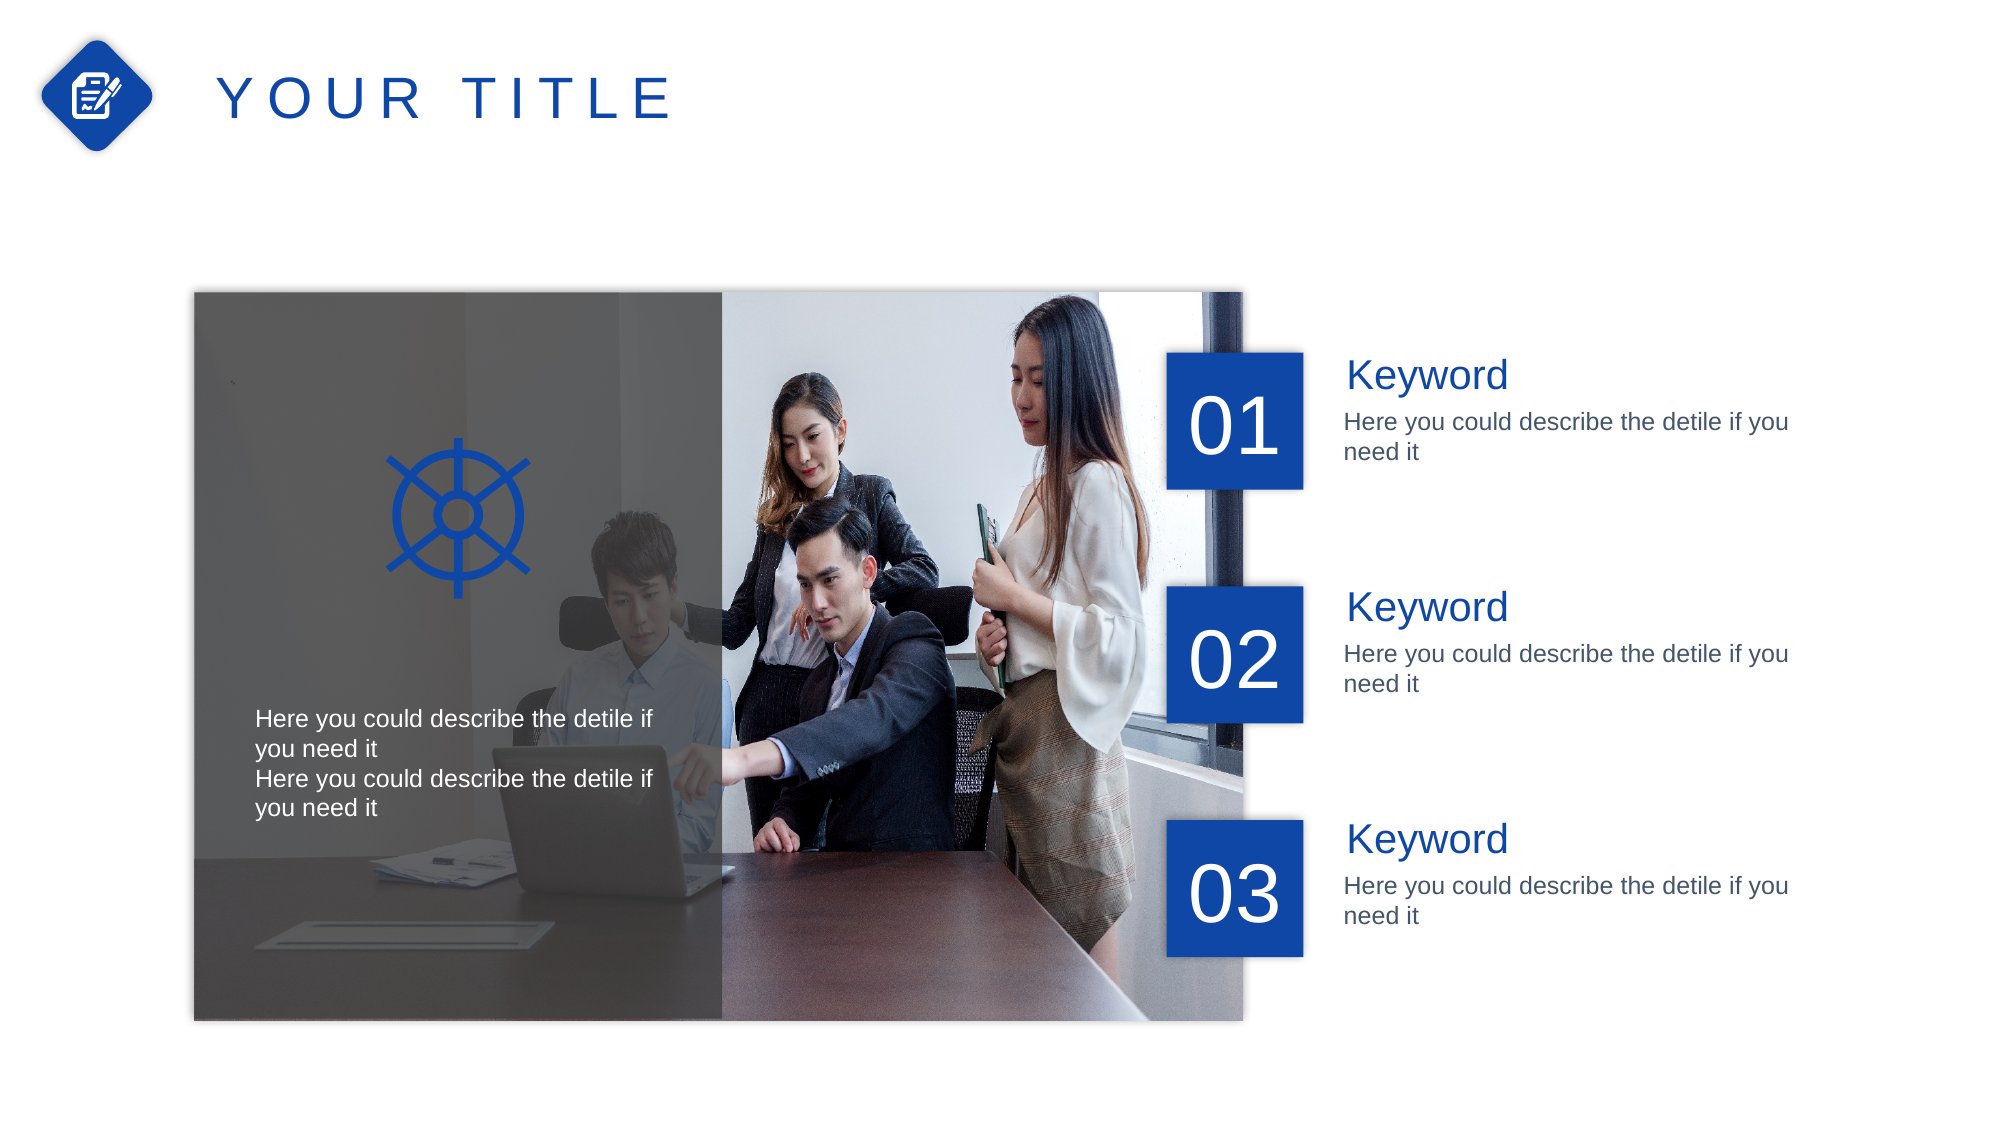

YOUR TITLE

Keyword
Here you could describe the detile if you need it

01

Keyword
Here you could describe the detile if you need it

02
Here you could describe the detile if you need it
Here you could describe the detile if you need it

Keyword
Here you could describe the detile if you need it

03